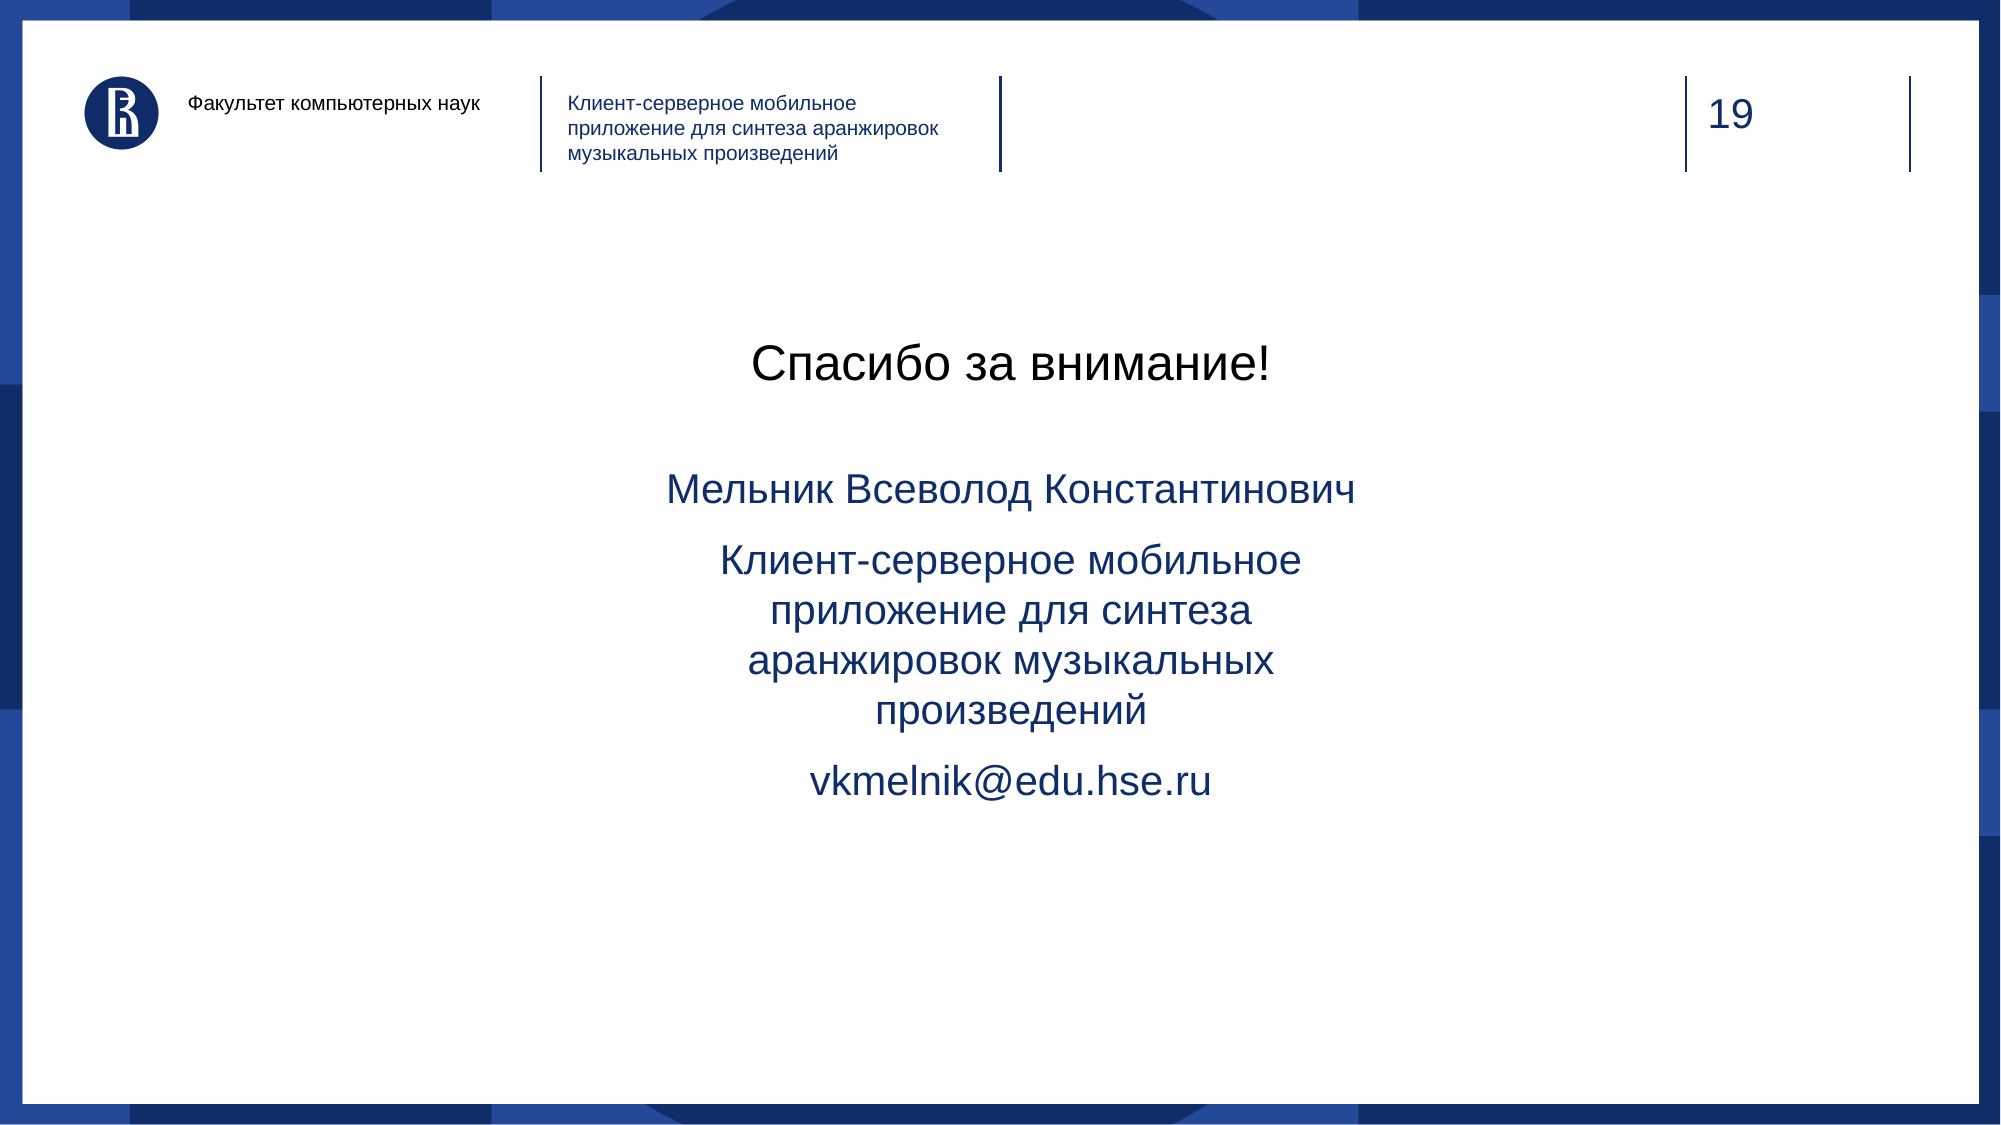

Факультет компьютерных наук
Клиент-серверное мобильное приложение для синтеза аранжировок музыкальных произведений
# Спасибо за внимание!
Мельник Всеволод Константинович
Клиент-серверное мобильное приложение для синтеза аранжировок музыкальных произведений
vkmelnik@edu.hse.ru